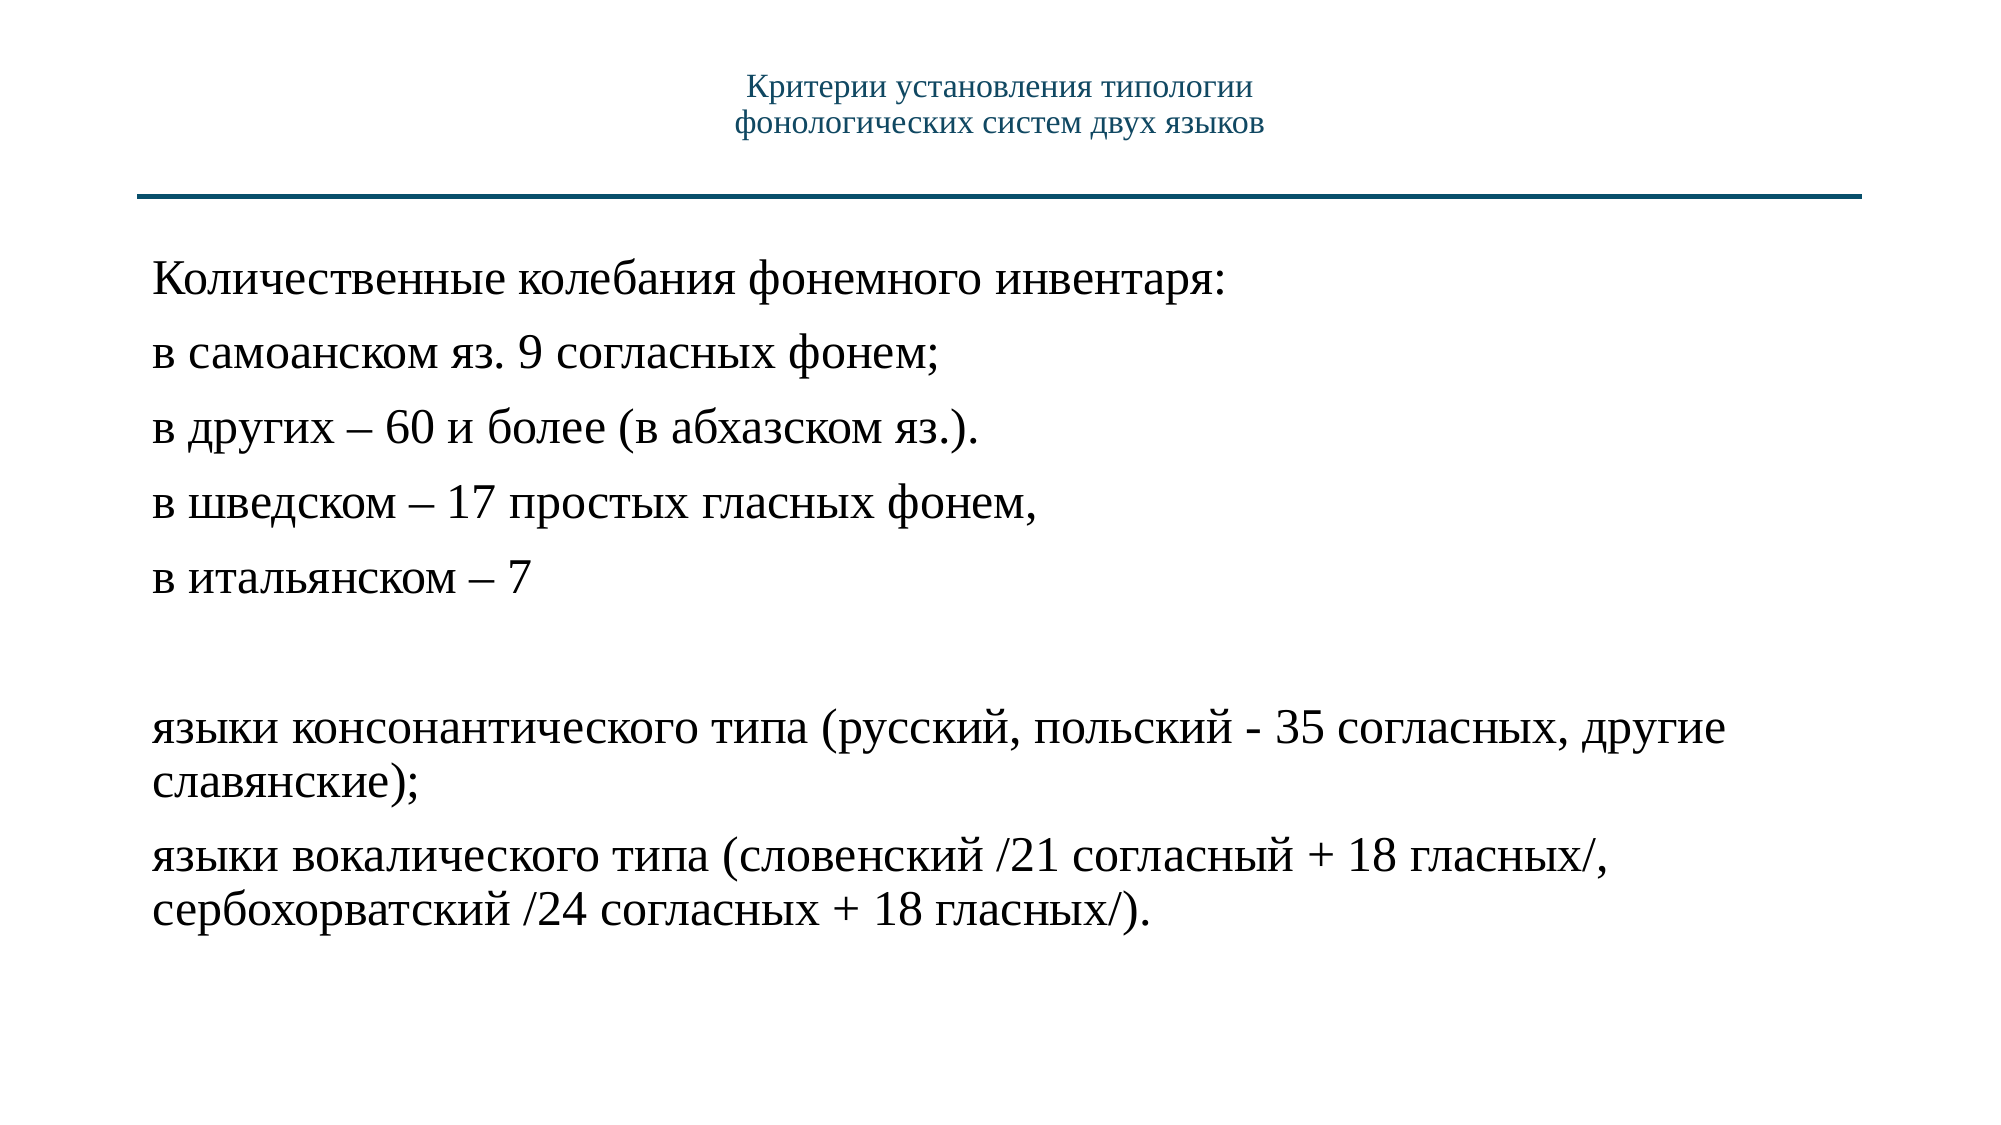

# Критерии установления типологии фонологических систем двух языков
Количественные колебания фонемного инвентаря:
в самоанском яз. 9 согласных фонем;
в других – 60 и более (в абхазском яз.).
в шведском – 17 простых гласных фонем,
в итальянском – 7

языки консонантического типа (русский, польский - 35 согласных, другие славянские);
языки вокалического типа (словенский /21 согласный + 18 гласных/, сербохорватский /24 согласных + 18 гласных/).